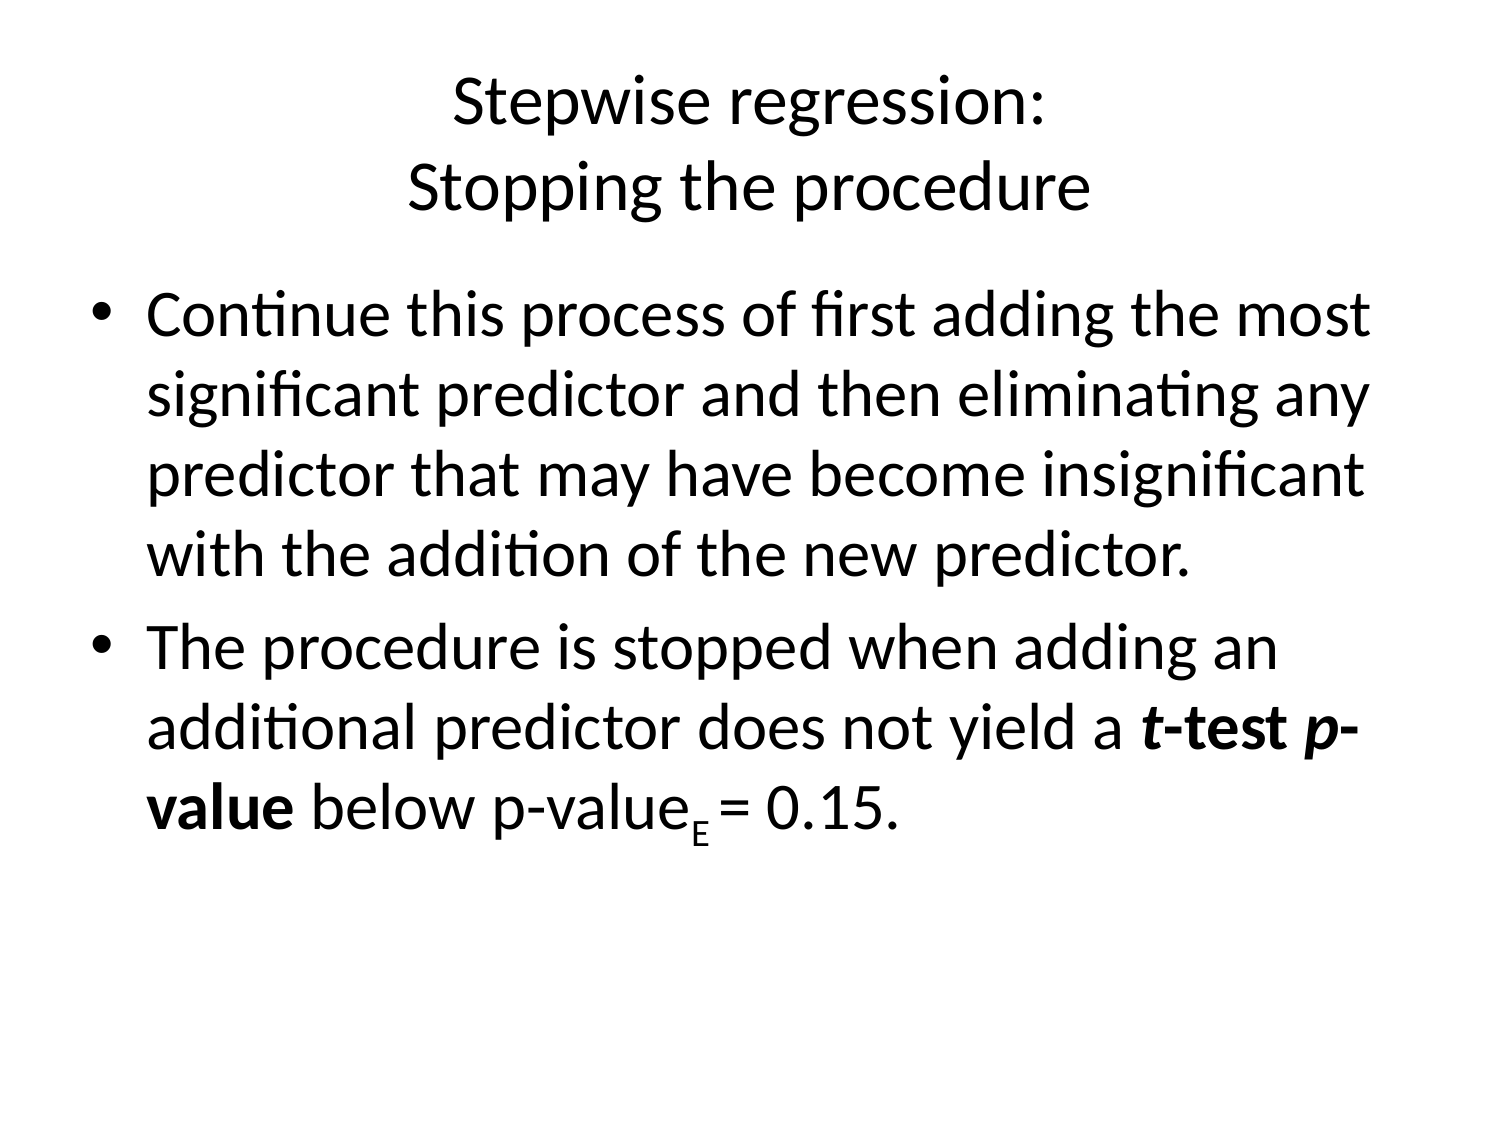

# Stepwise regression: Stopping the procedure
Continue this process of first adding the most  significant predictor and then eliminating any predictor that may have become insignificant with the addition of the new predictor.
The procedure is stopped when adding an additional predictor does not yield a t-test p-value below p-valueE = 0.15.